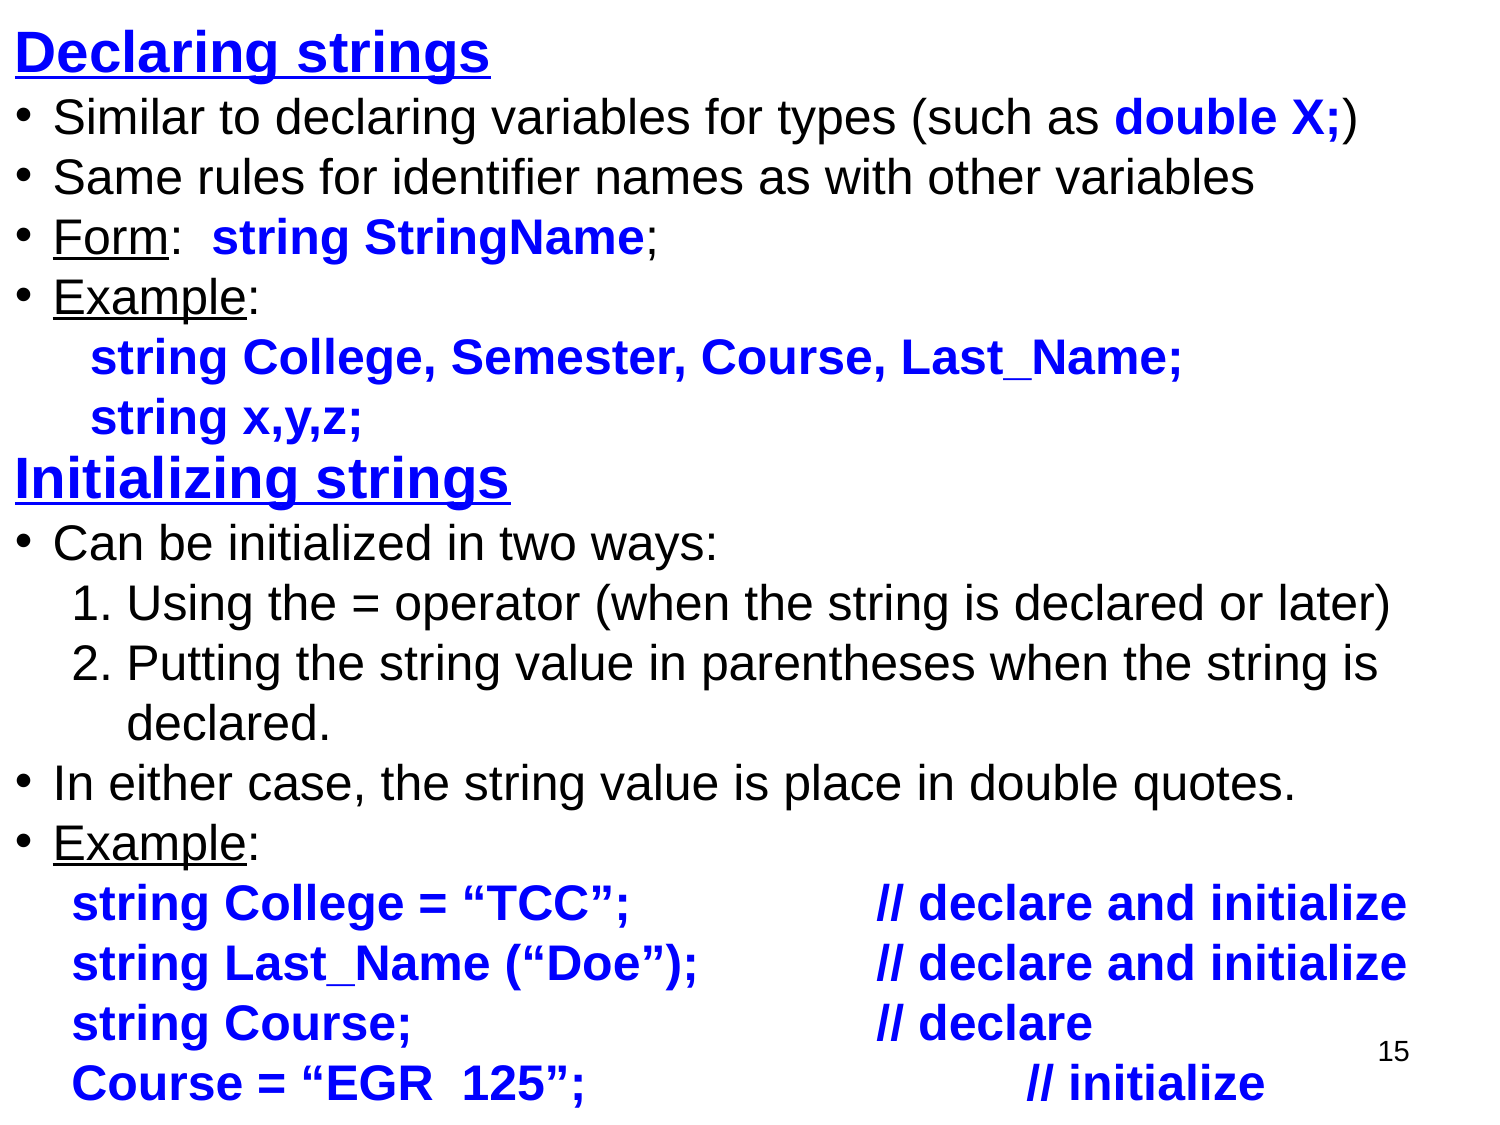

Declaring strings
Similar to declaring variables for types (such as double X;)
Same rules for identifier names as with other variables
Form:  string StringName;
Example:
string College, Semester, Course, Last_Name;
string x,y,z;
Initializing strings
Can be initialized in two ways:
Using the = operator (when the string is declared or later)
Putting the string value in parentheses when the string is declared.
In either case, the string value is place in double quotes.
Example:
string College = “TCC”;		// declare and initialize
string Last_Name (“Doe”);		// declare and initialize
string Course;				// declare
Course = “EGR  125”;			// initialize
15